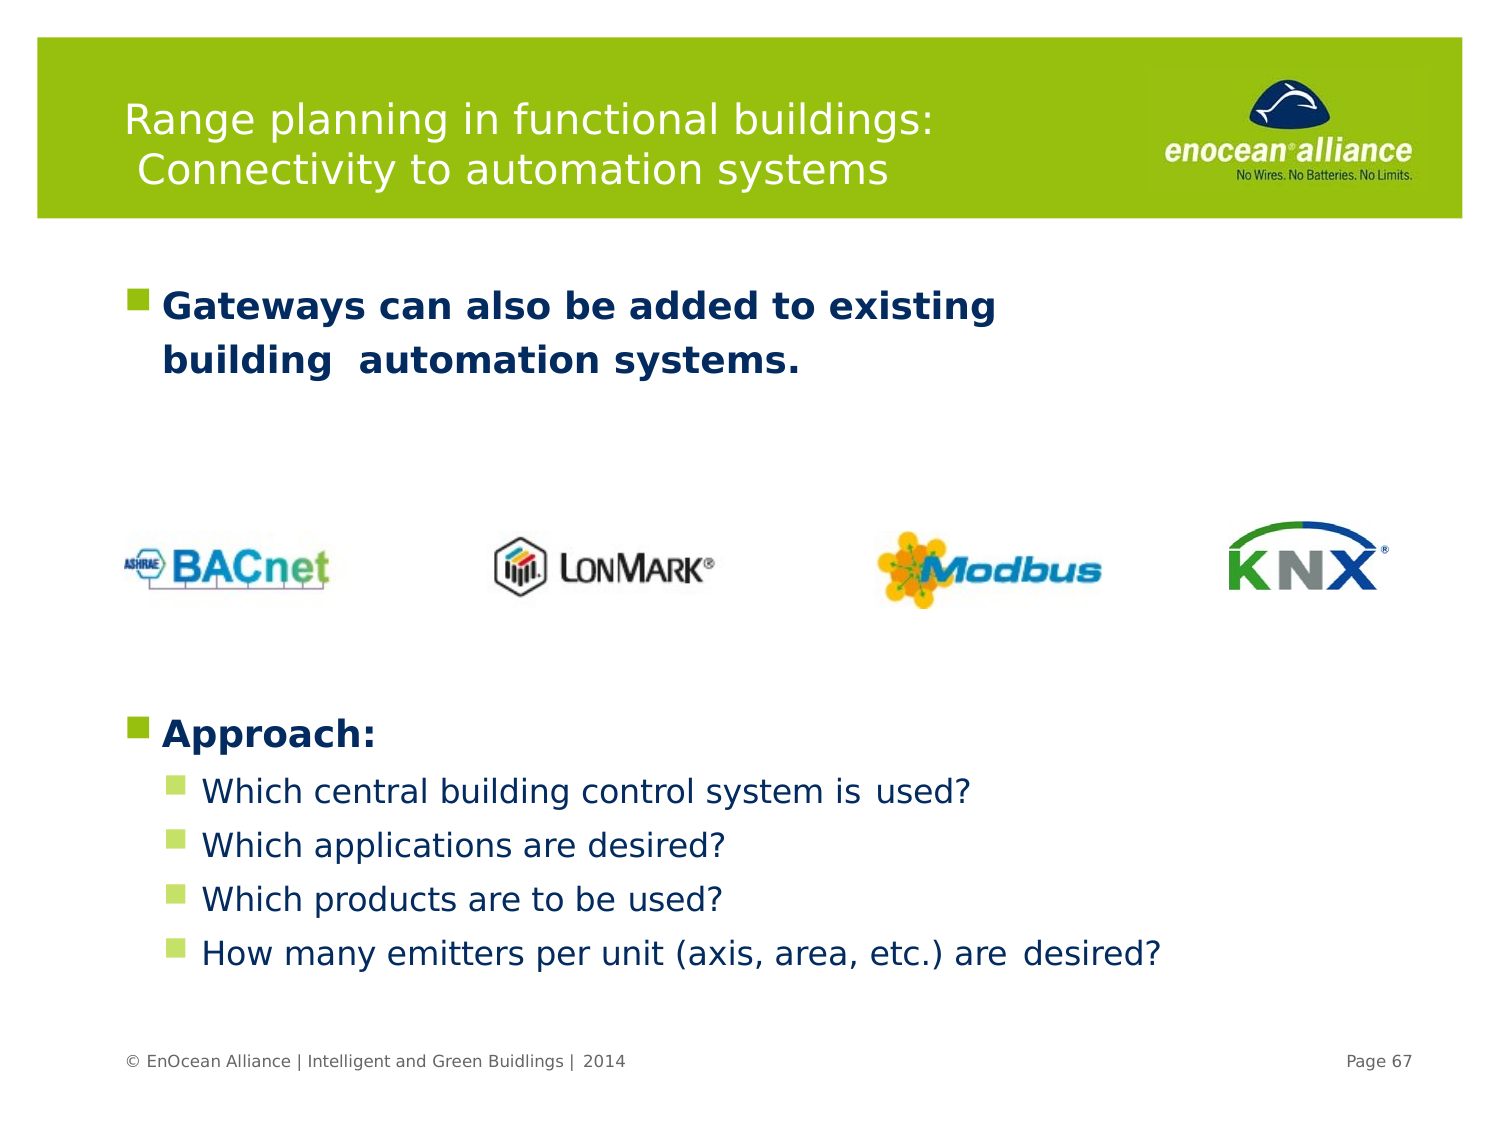

# Range planning in functional buildings:  Connectivity to automation systems

Gateways can also be added to existing building  automation systems.

Approach:
Which central building control system is used?
Which applications are desired?
Which products are to be used?
How many emitters per unit (axis, area, etc.) are desired?
© EnOcean Alliance | Intelligent and Green Buidlings | 2014
Page 67